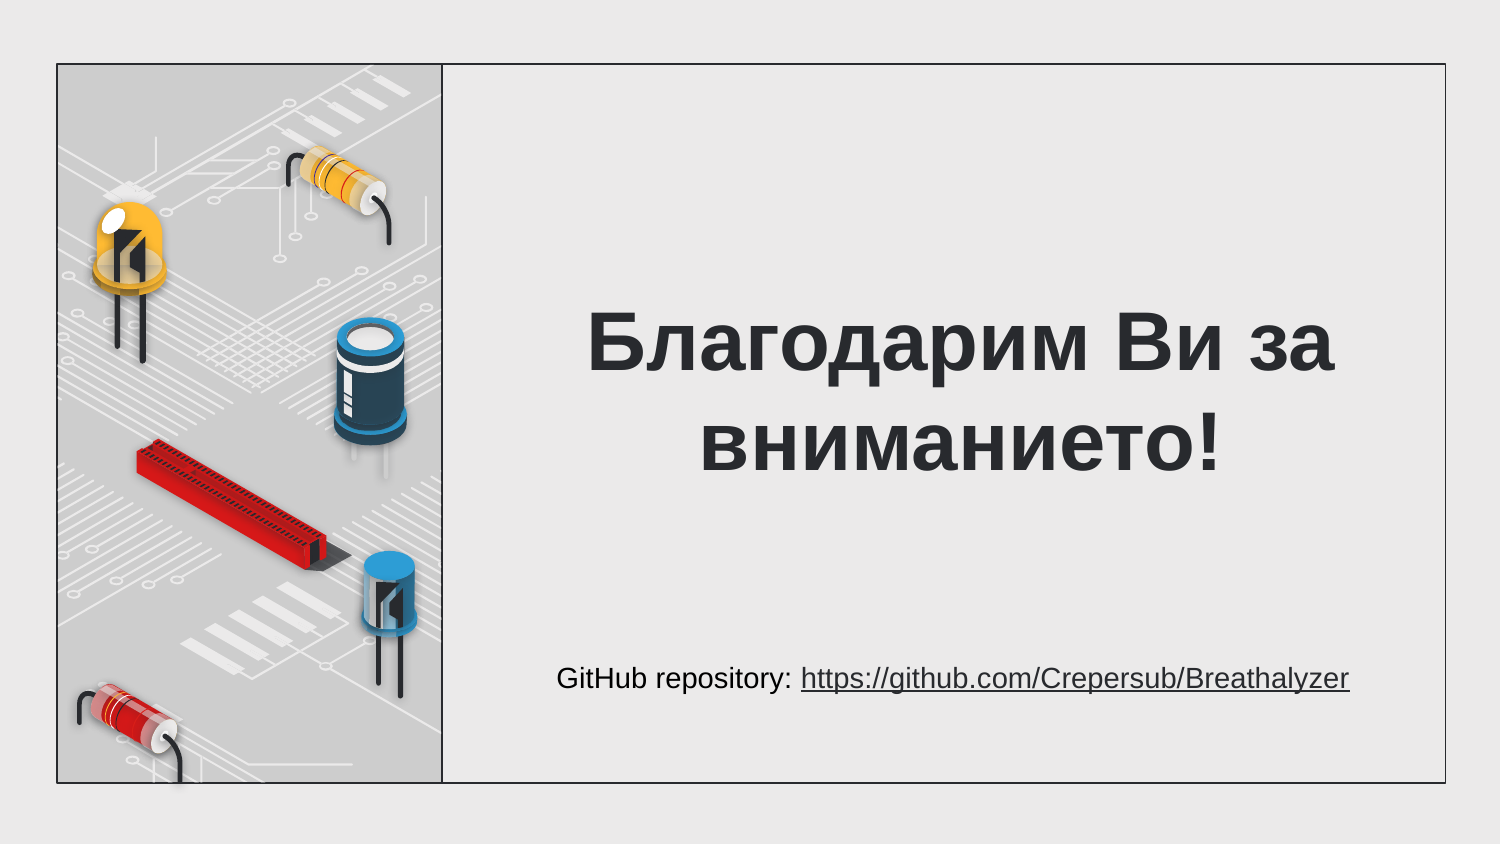

# Благодарим Ви за вниманието!
GitHub repository: https://github.com/Crepersub/Breathalyzer